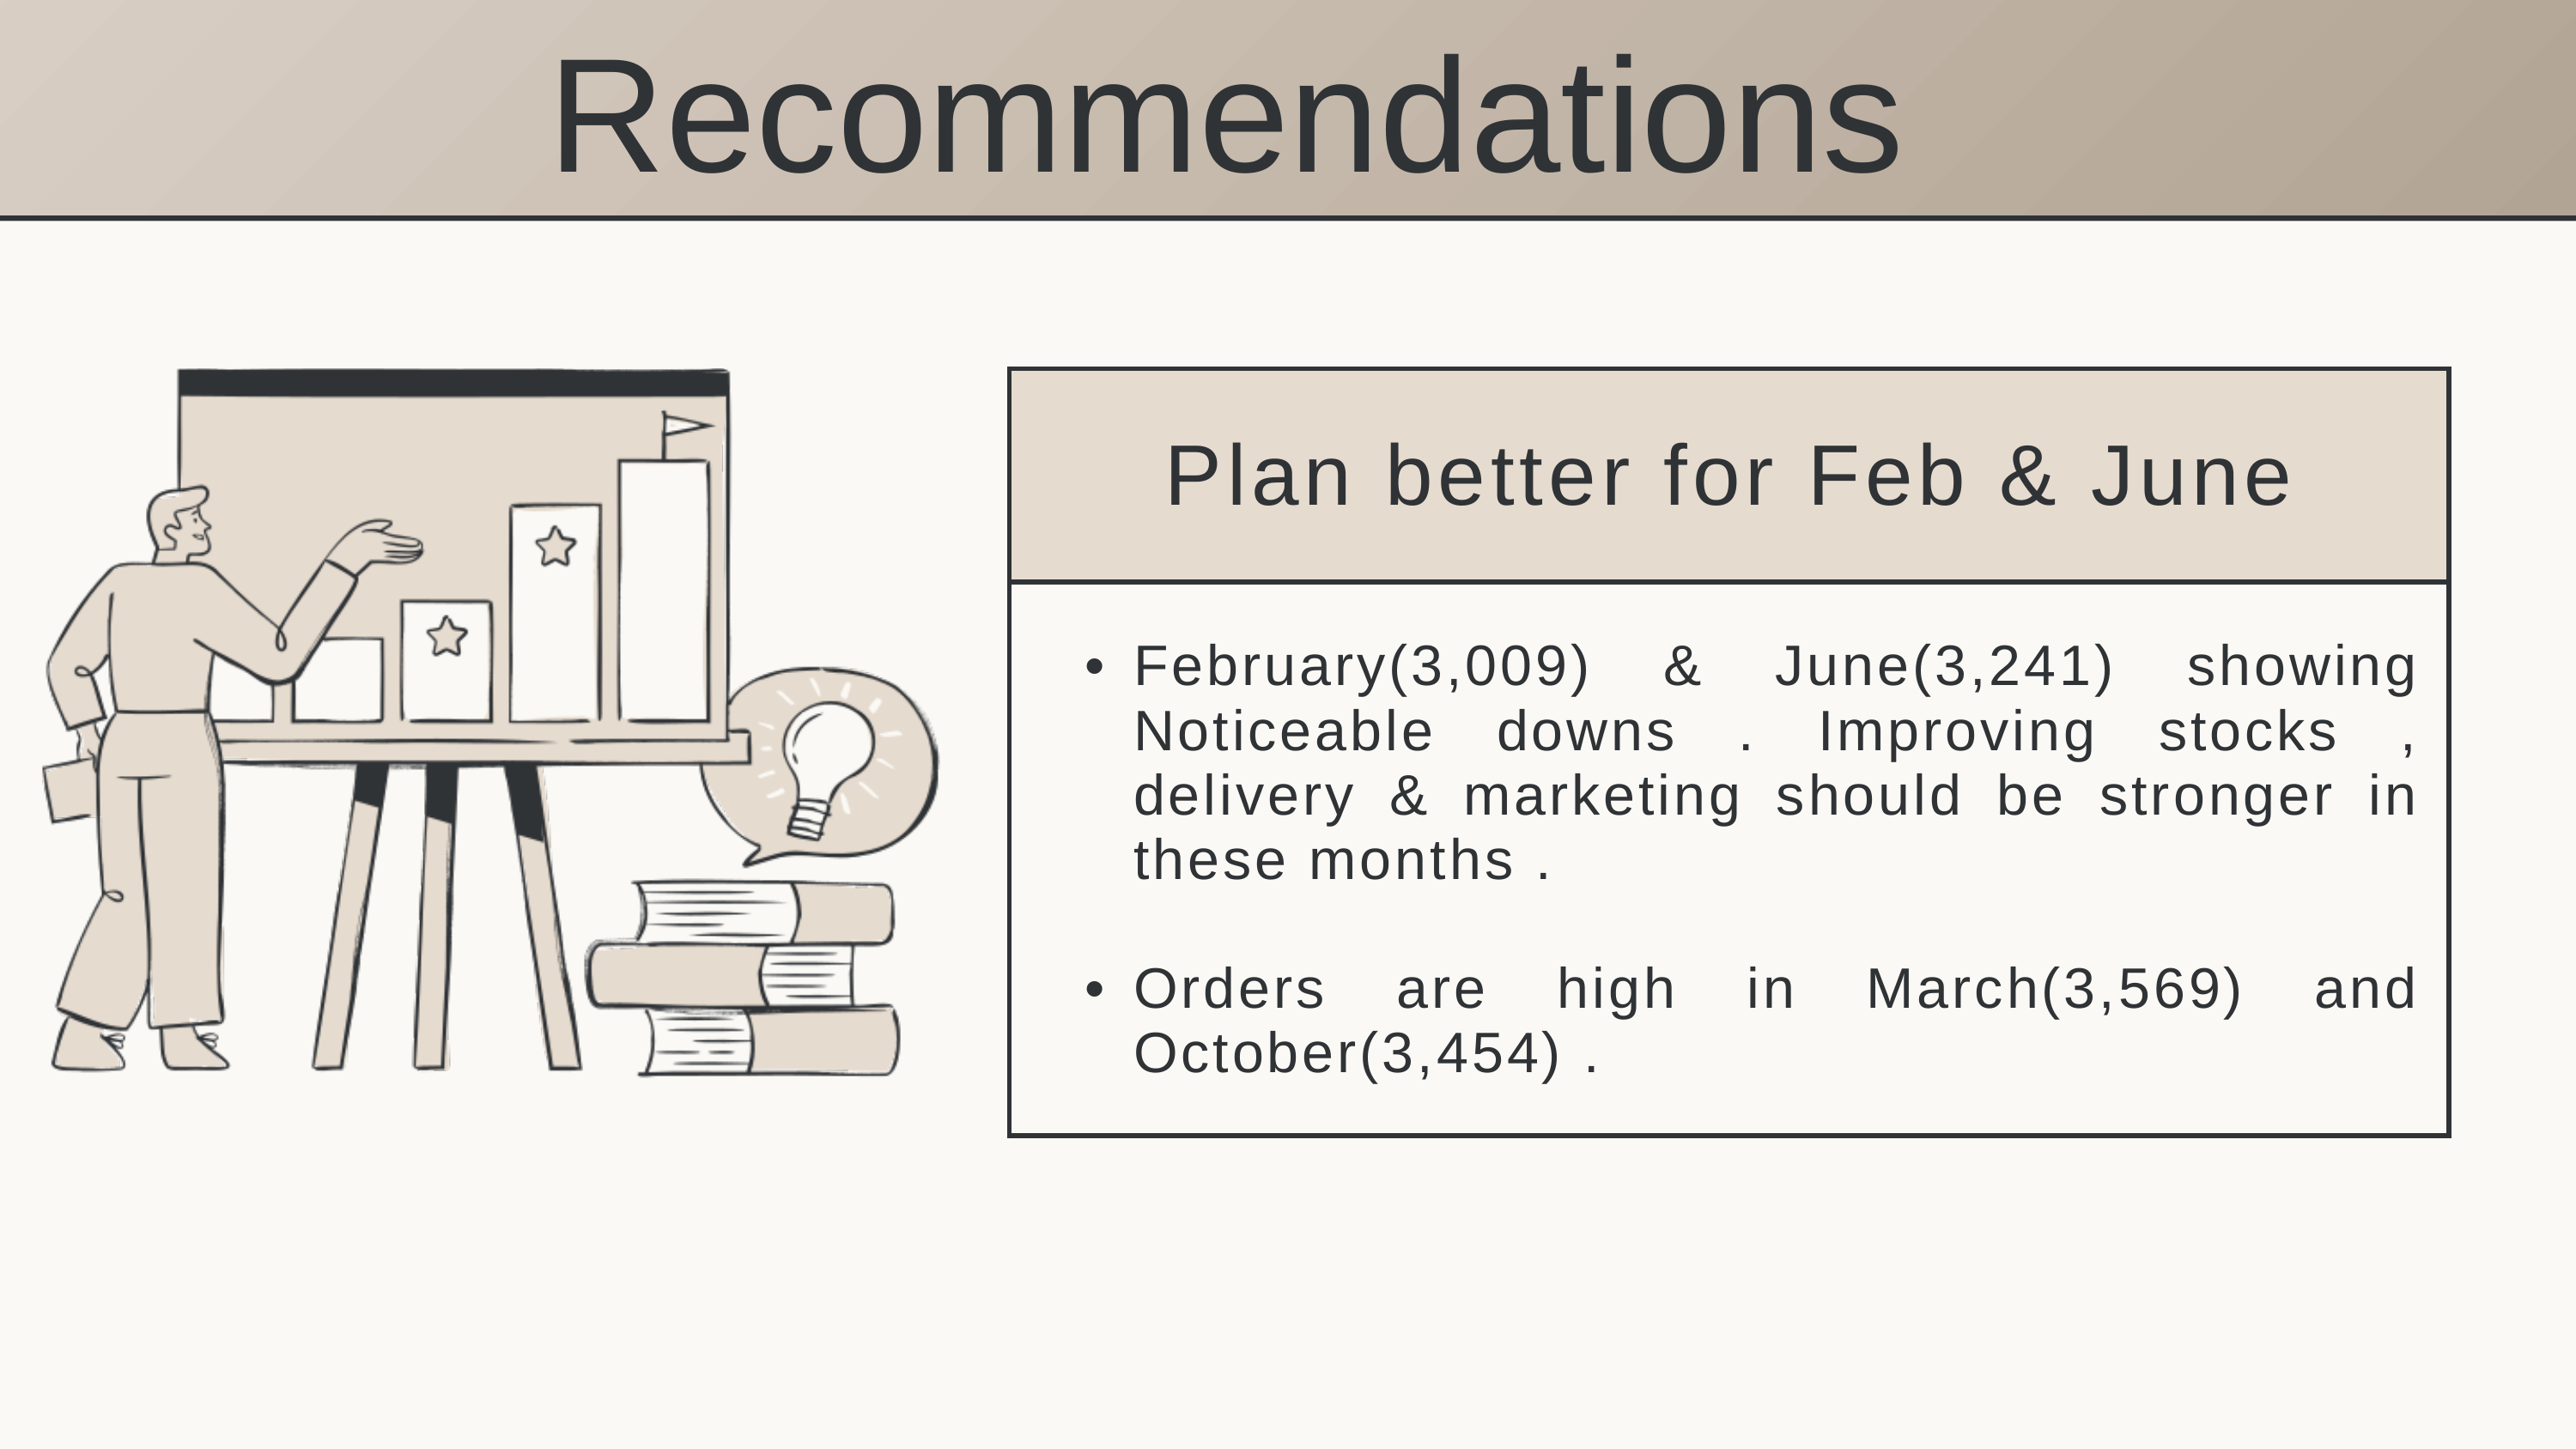

Recommendations

| Plan better for Feb & June |
| --- |
| February(3,009) & June(3,241) showing Noticeable downs . Improving stocks , delivery & marketing should be stronger in these months . Orders are high in March(3,569) and October(3,454) . |